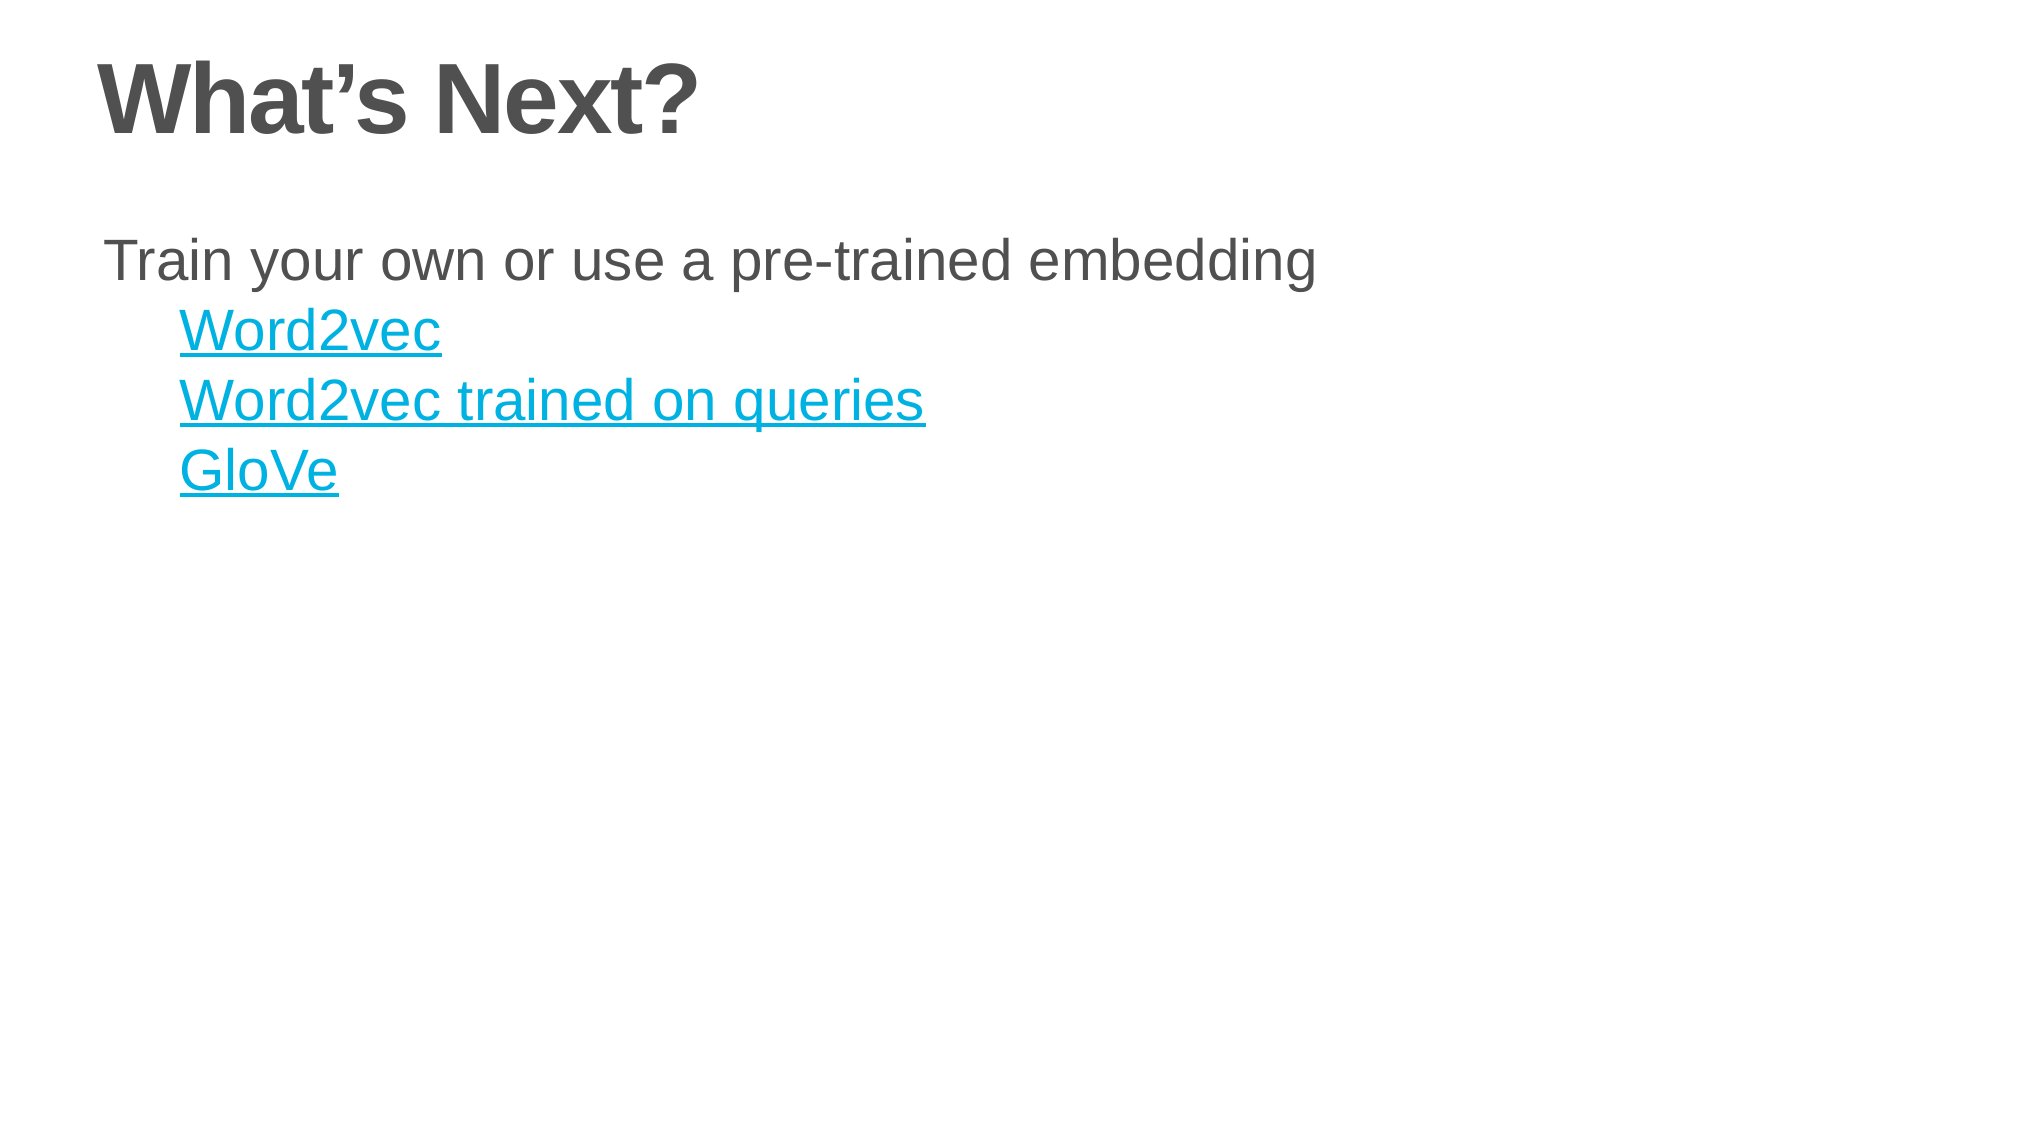

What’s Next?
Train your own or use a pre-trained embedding
Word2vec
Word2vec trained on queries
GloVe